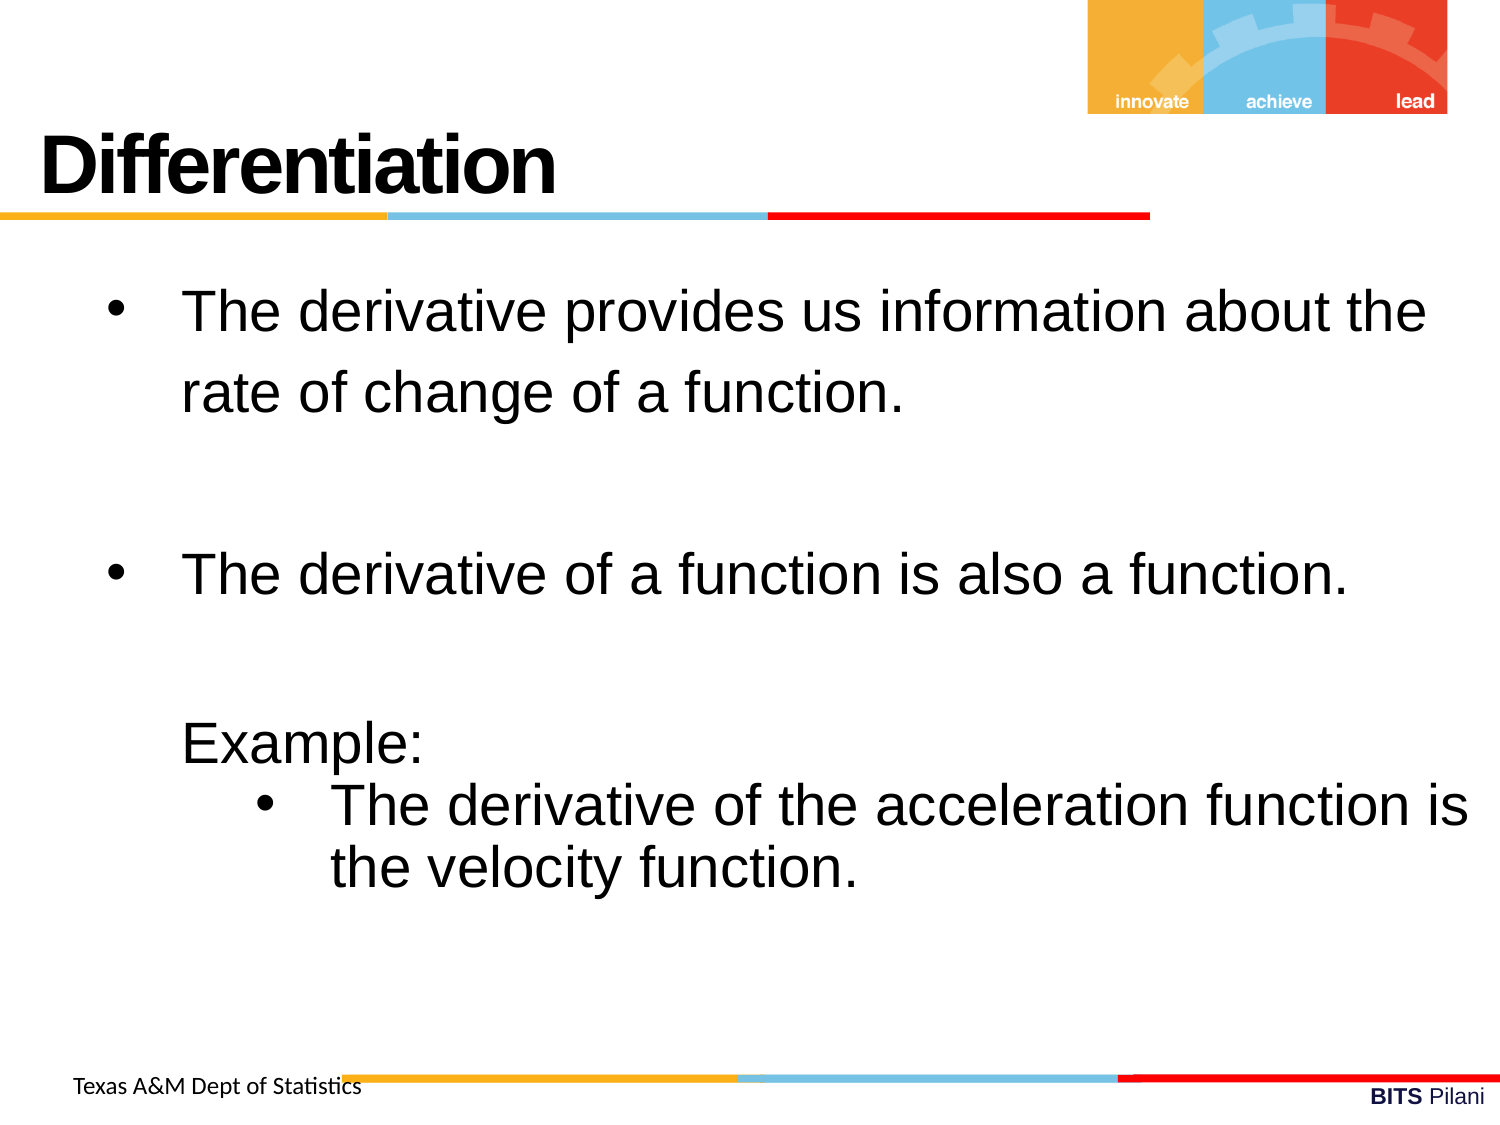

Differentiation
The derivative provides us information about the  rate of change of a function.
The derivative of a function is also a function.  Example:
The derivative of the acceleration function is the velocity function.
Texas A&M Dept of Statistics